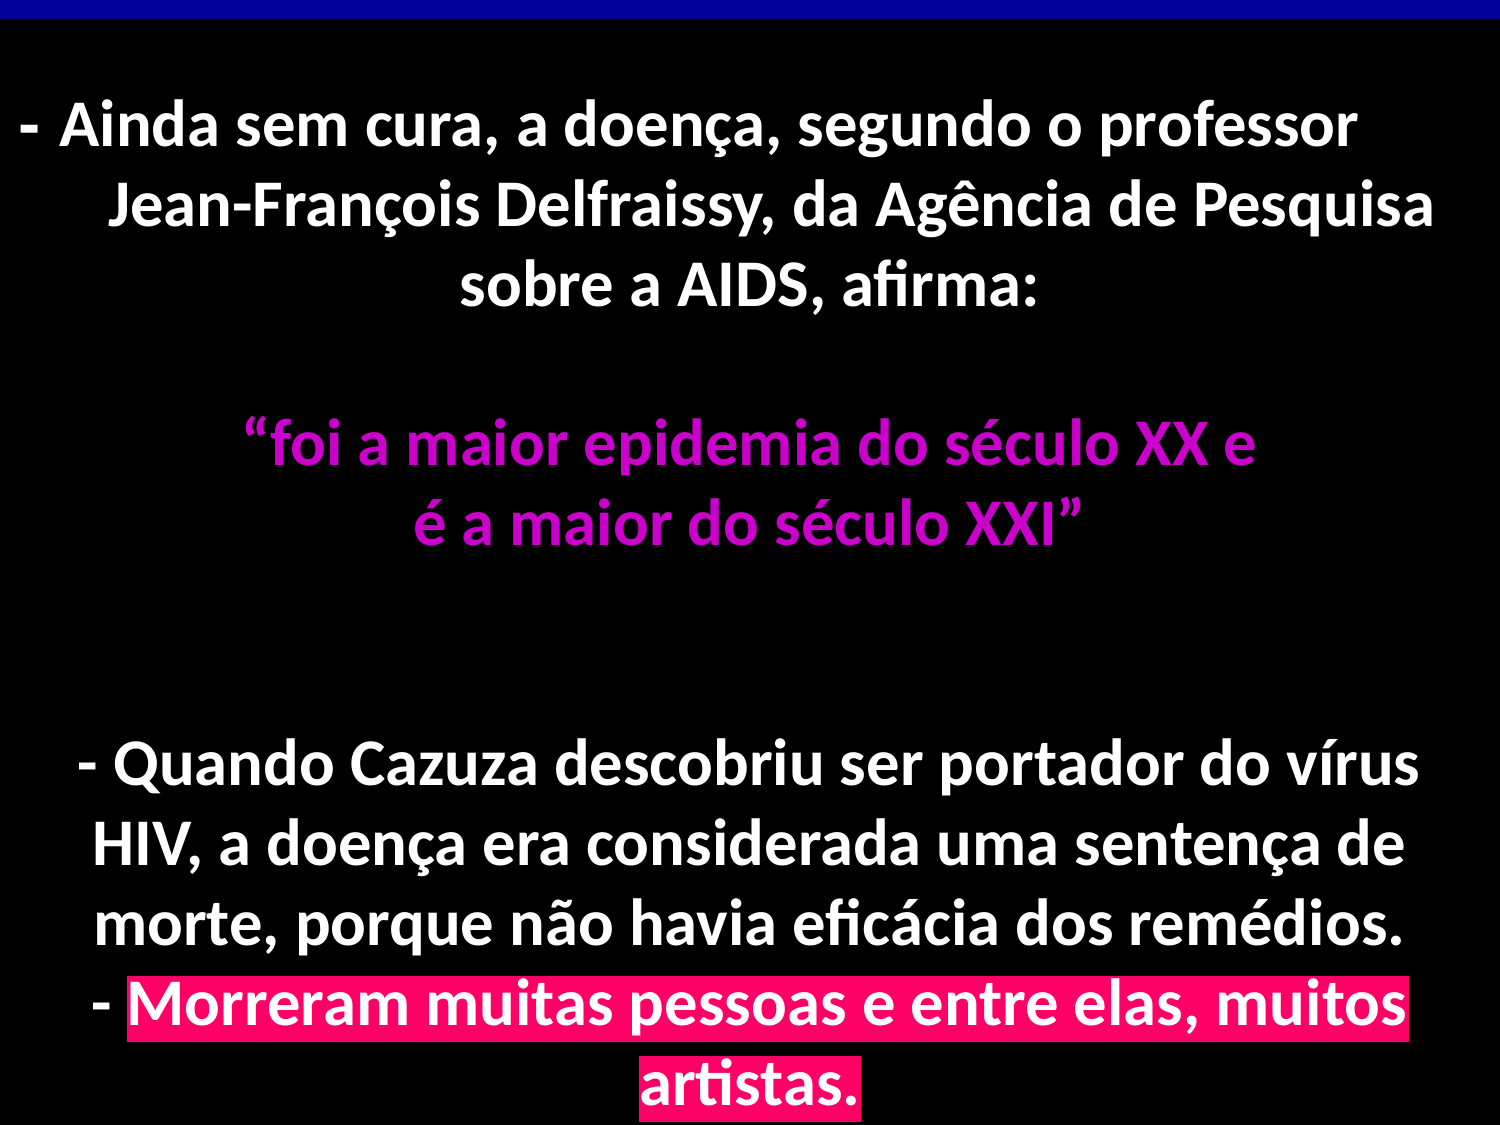

# - Ainda sem cura, a doença, segundo o professor            Jean-François Delfraissy, da Agência de Pesquisa sobre a AIDS, afirma: “foi a maior epidemia do século XX e é a maior do século XXI” - Quando Cazuza descobriu ser portador do vírus HIV, a doença era considerada uma sentença de morte, porque não havia eficácia dos remédios. - Morreram muitas pessoas e entre elas, muitos artistas.